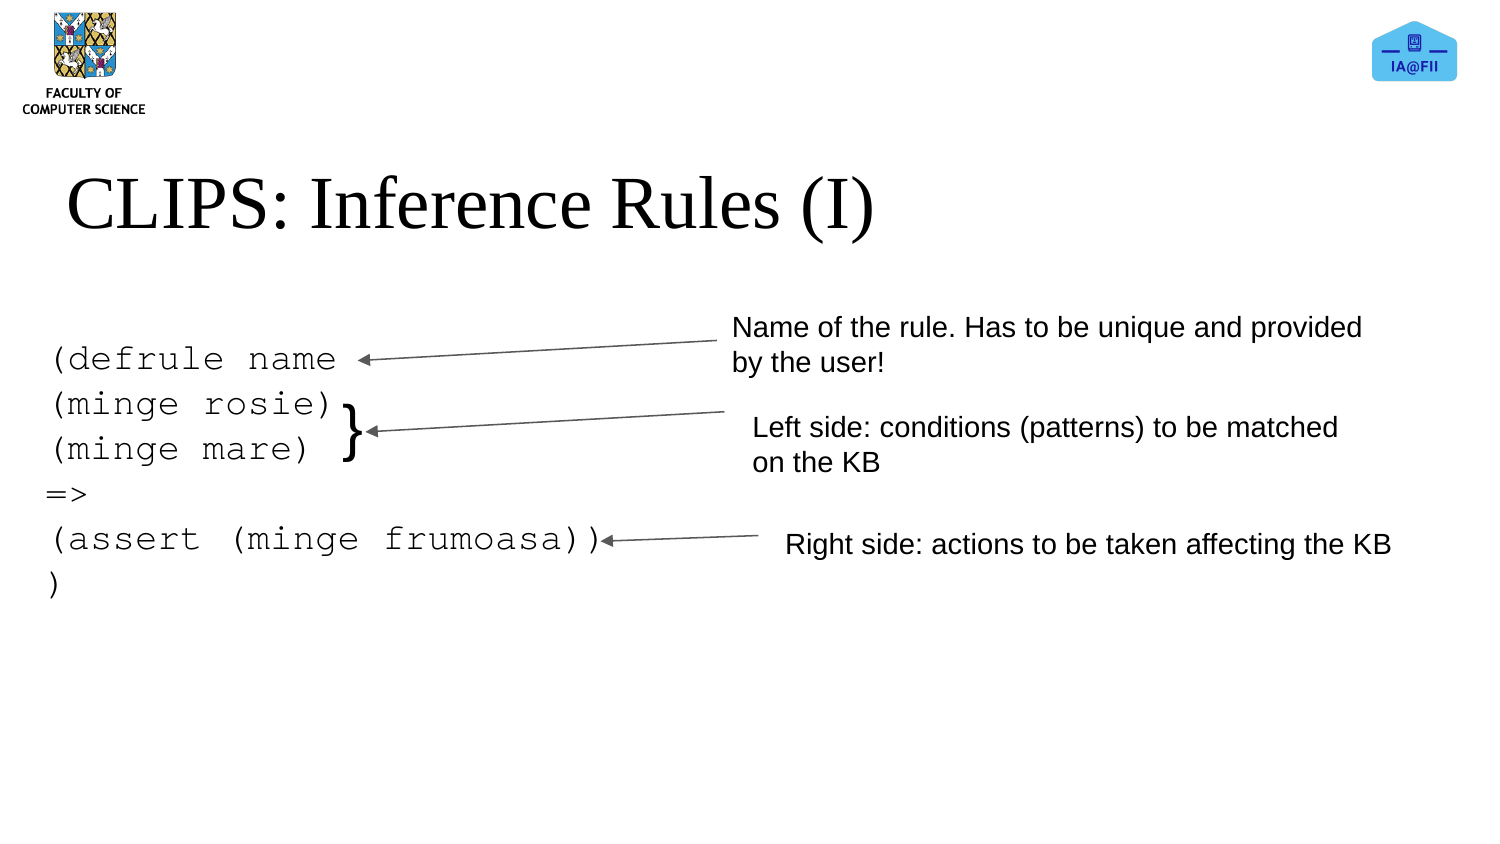

# CLIPS: Inference Rules (I)

(defrule name
(minge rosie)
(minge mare)
=>
(assert (minge frumoasa))
)

Name of the rule. Has to be unique and provided by the user!
}
Left side: conditions (patterns) to be matched on the KB
Right side: actions to be taken affecting the KB